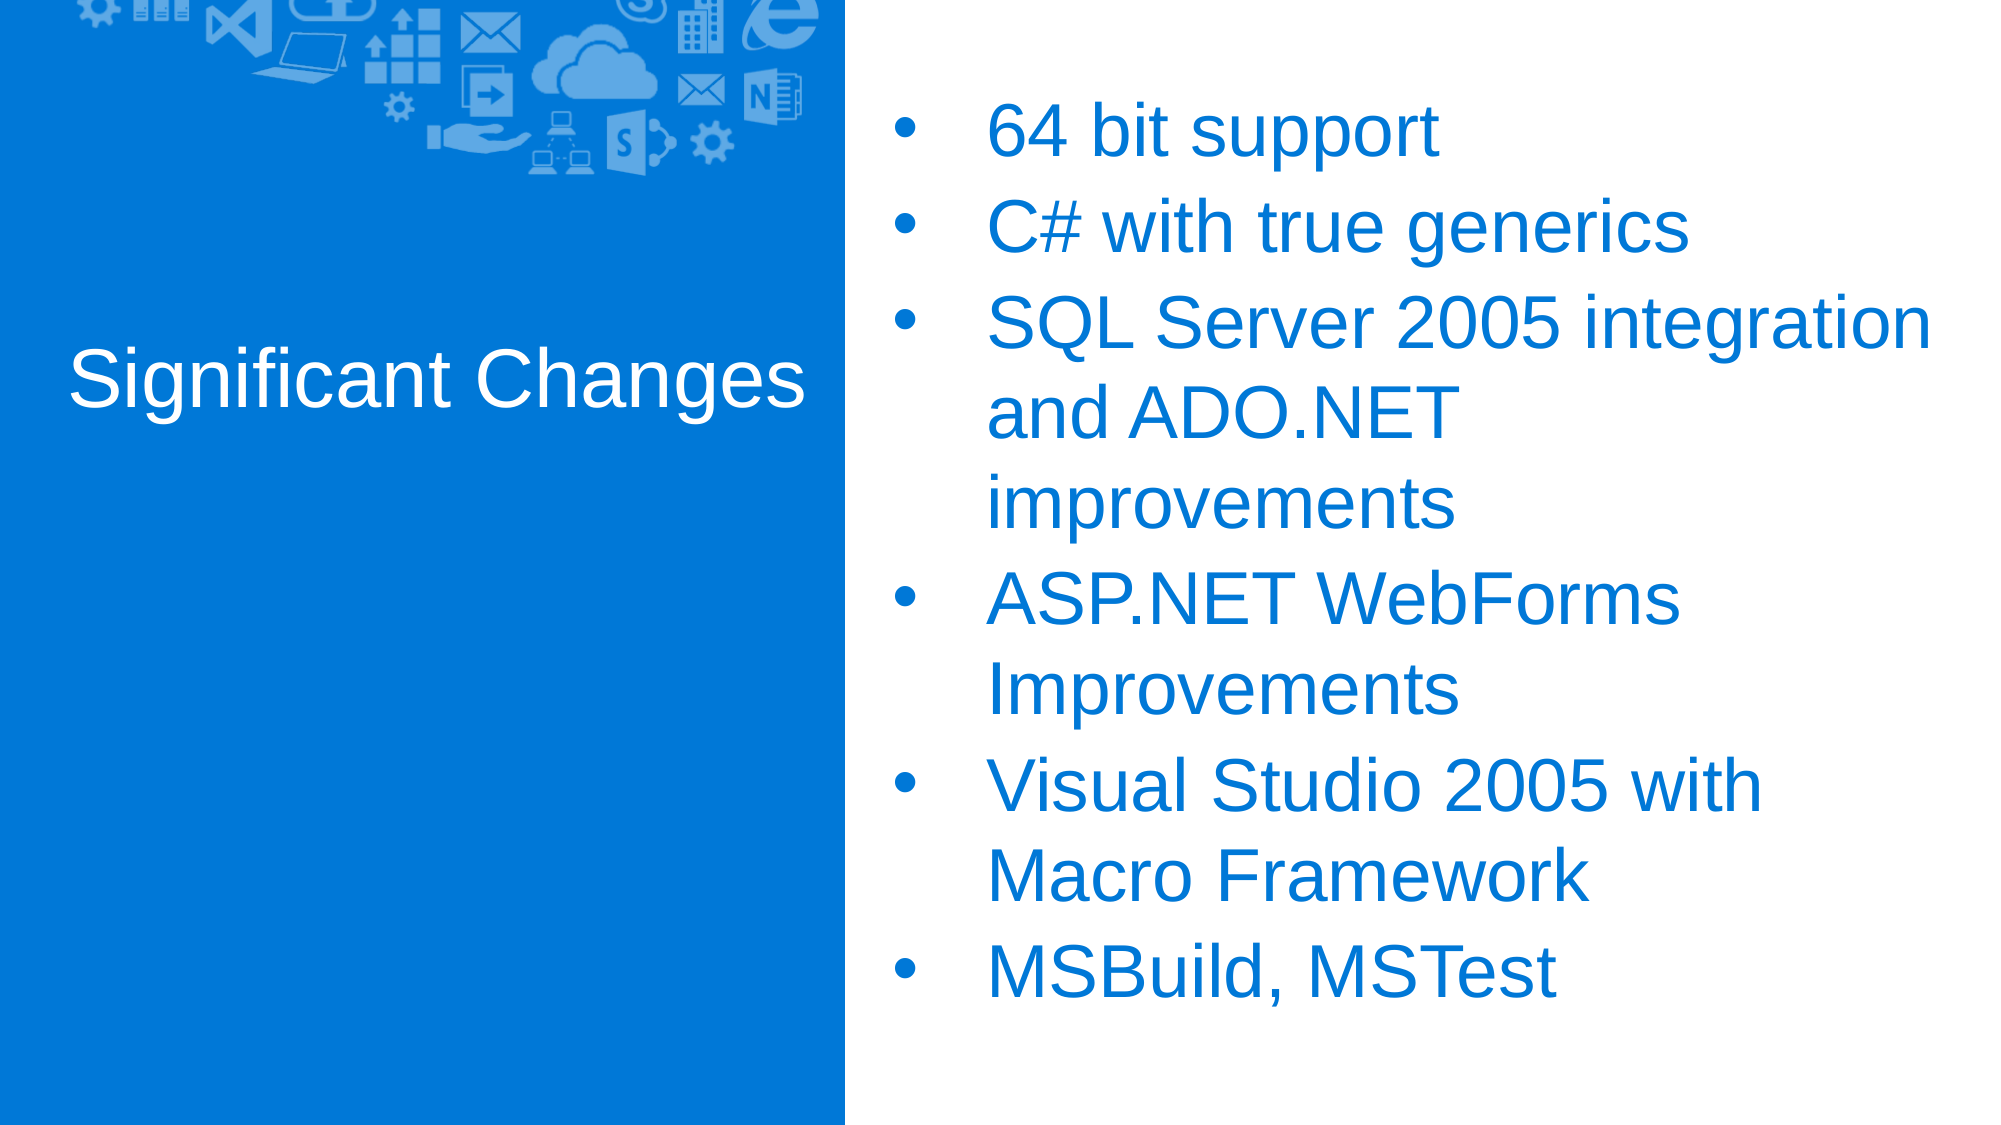

64 bit support
C# with true generics
SQL Server 2005 integration and ADO.NET improvements
ASP.NET WebForms Improvements
Visual Studio 2005 with Macro Framework
MSBuild, MSTest
# Significant Changes